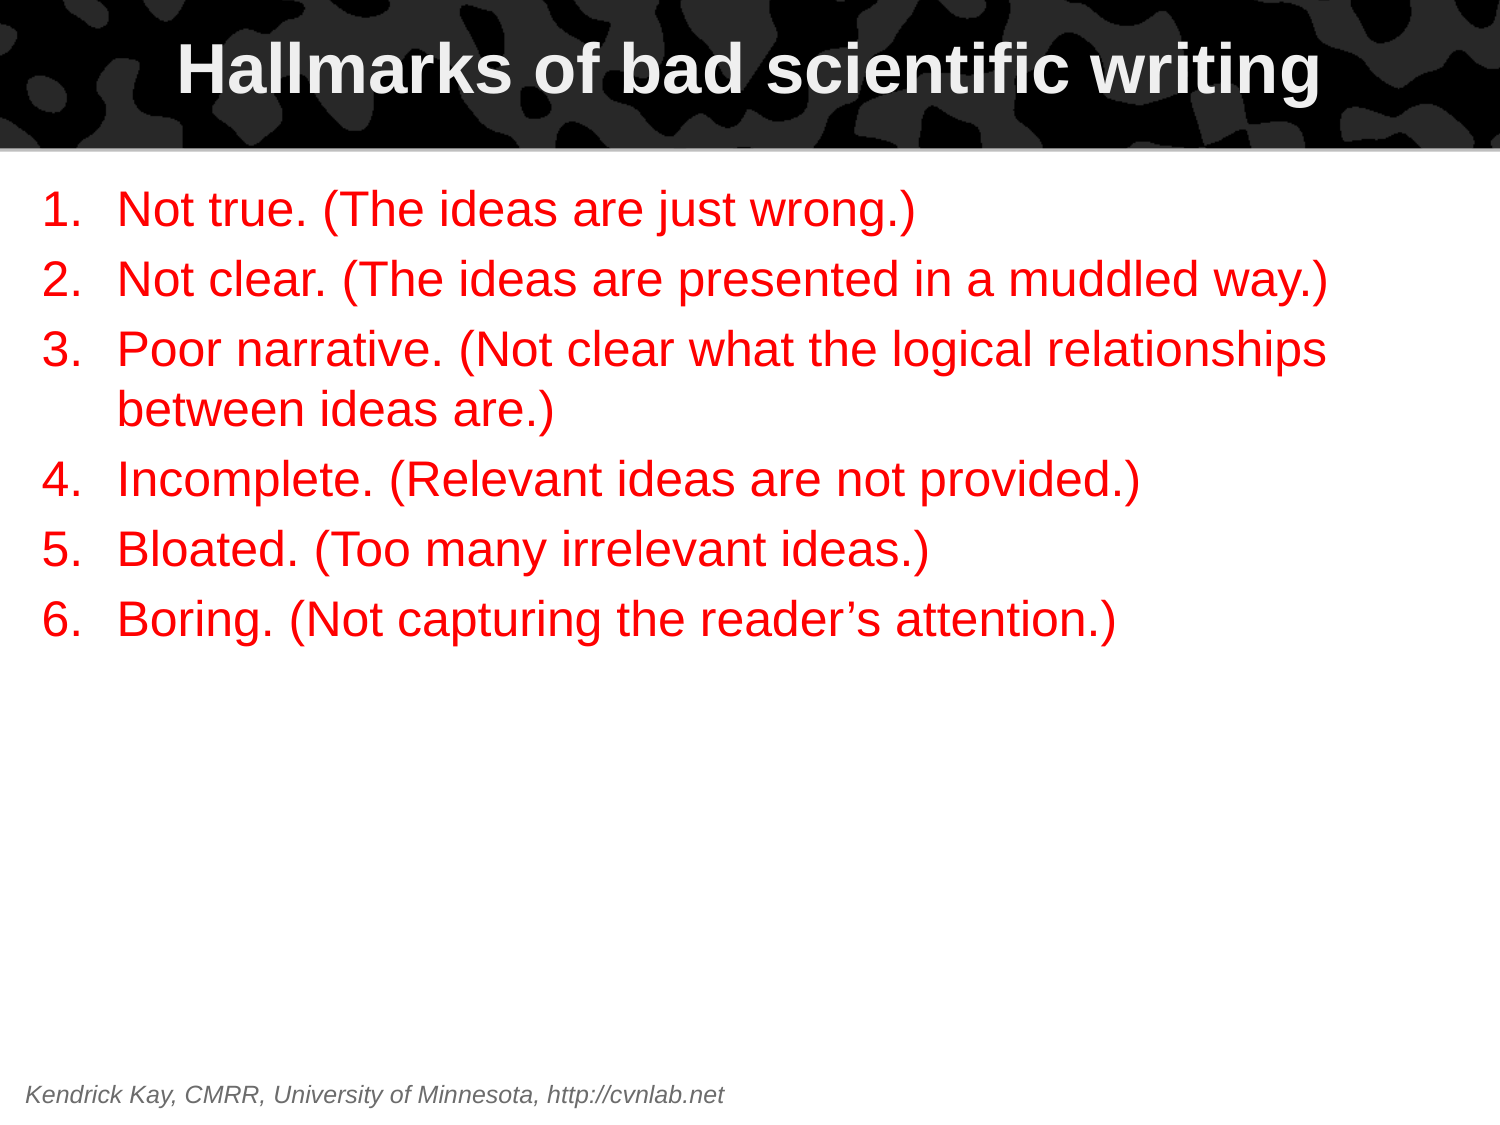

# Hallmarks of bad scientific writing
Not true. (The ideas are just wrong.)
Not clear. (The ideas are presented in a muddled way.)
Poor narrative. (Not clear what the logical relationships between ideas are.)
Incomplete. (Relevant ideas are not provided.)
Bloated. (Too many irrelevant ideas.)
Boring. (Not capturing the reader’s attention.)

Kendrick Kay, CMRR, University of Minnesota, http://cvnlab.net